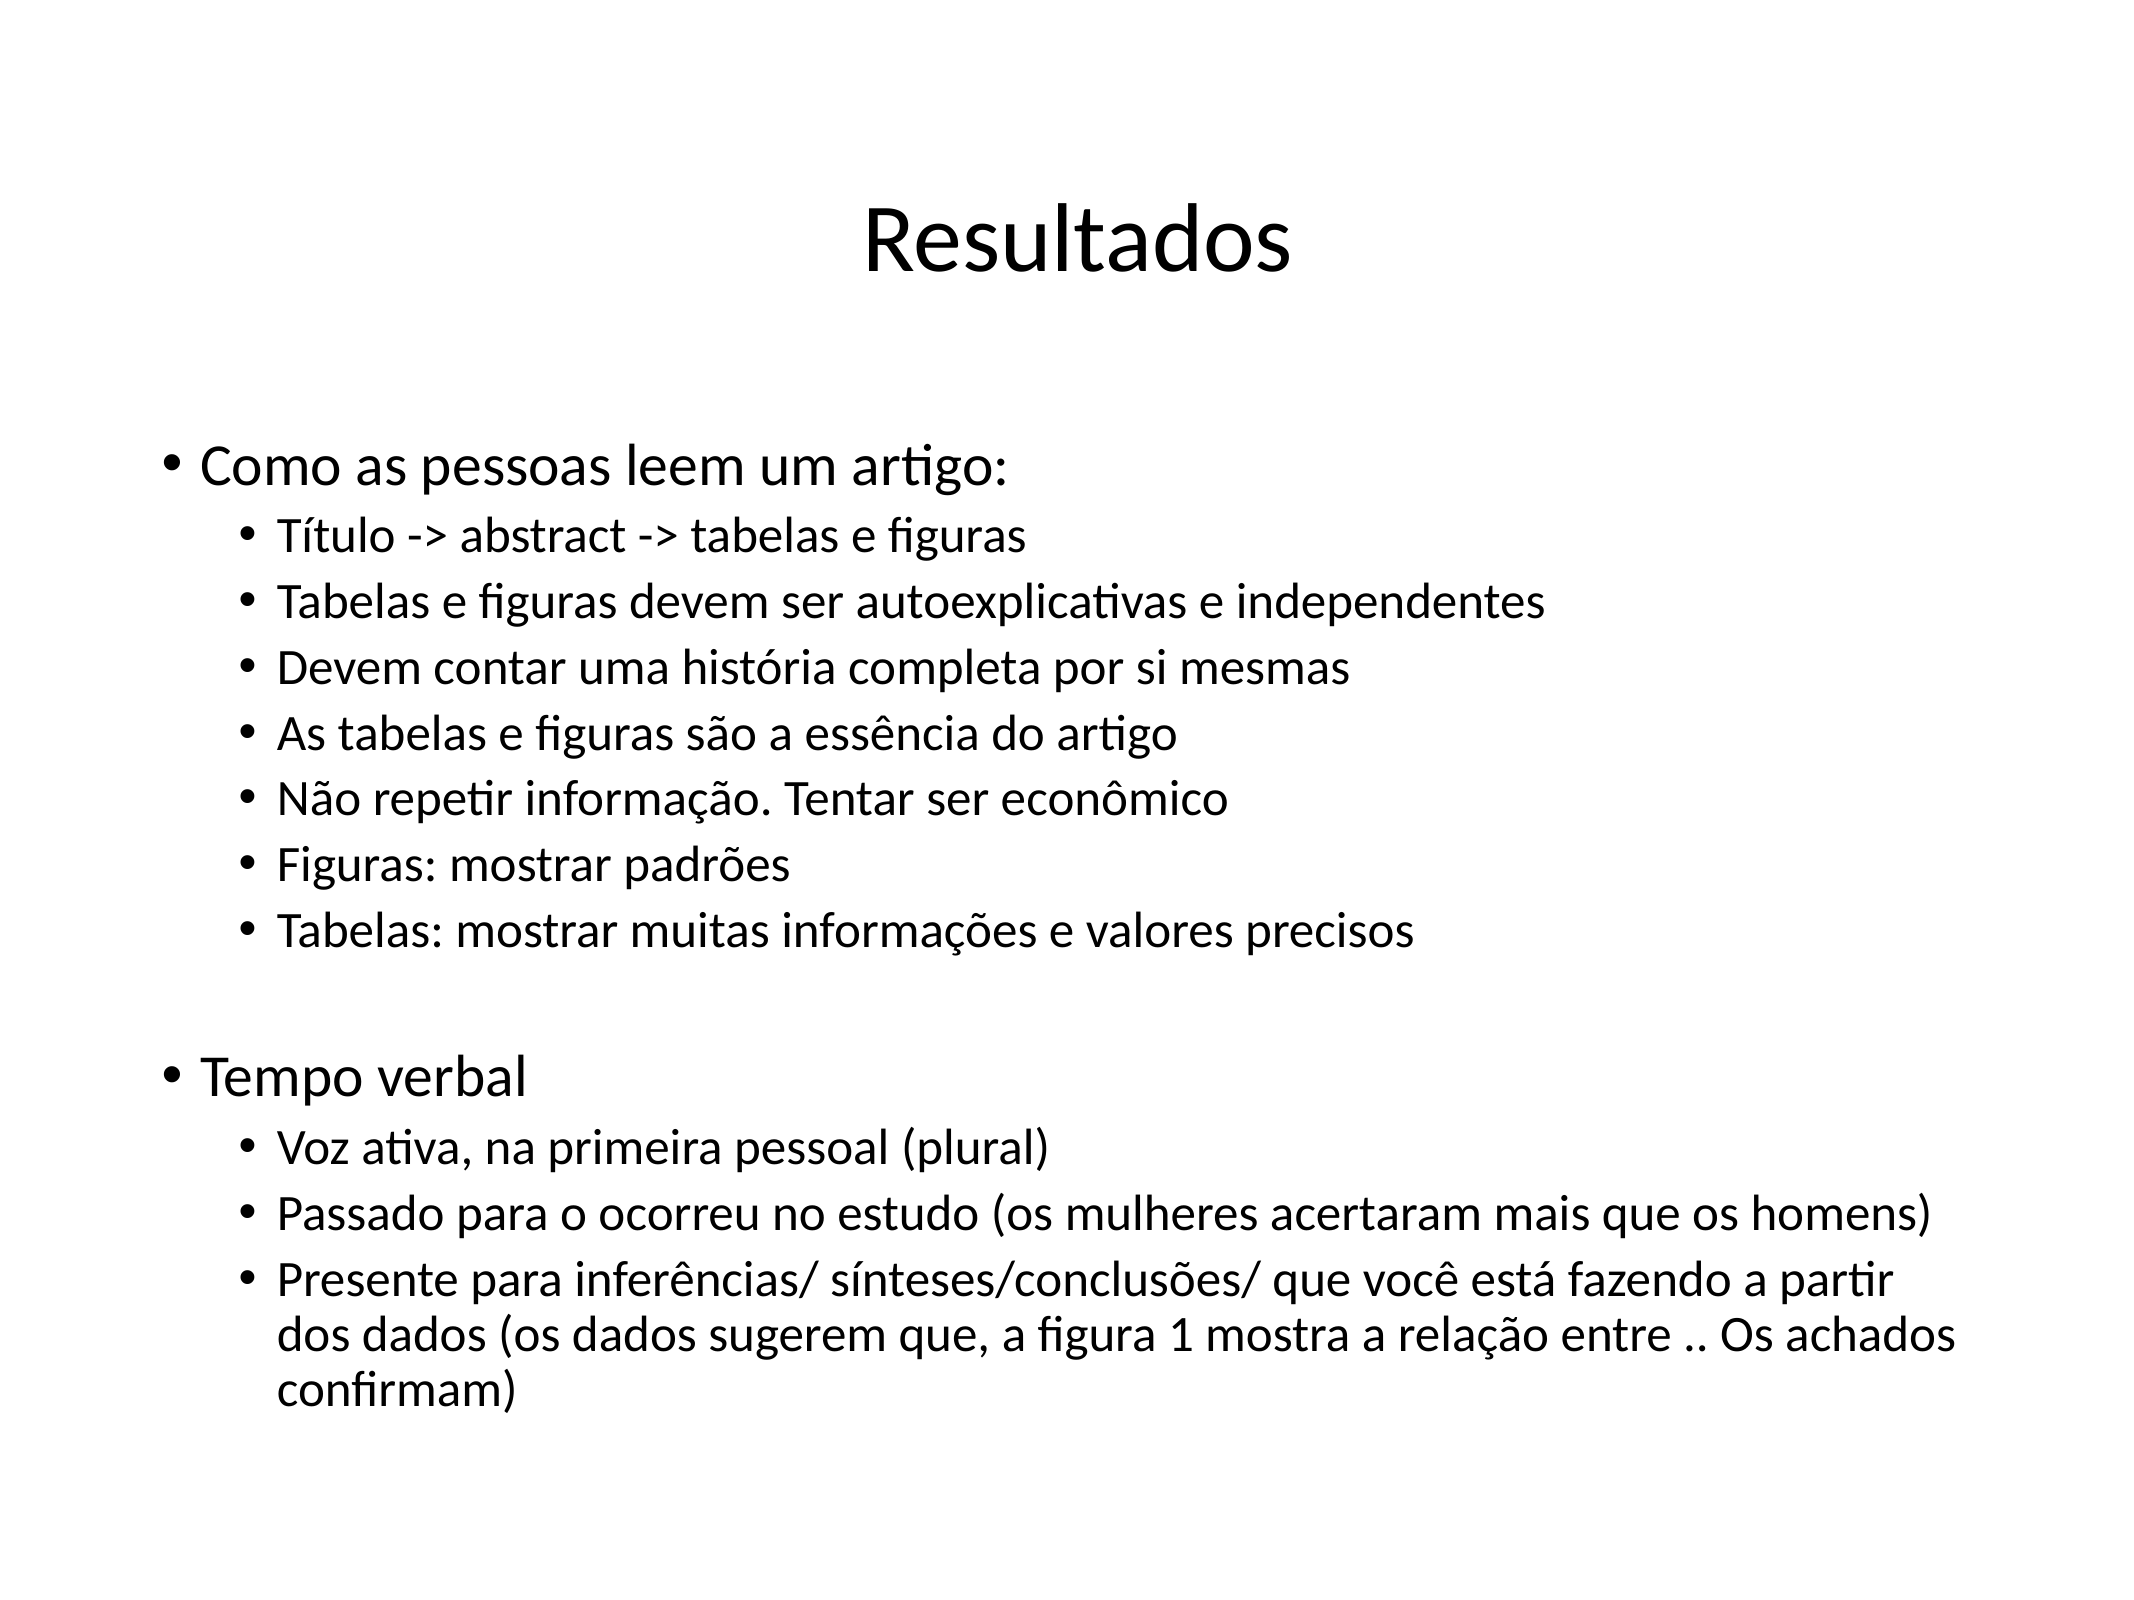

# Resultados
Como as pessoas leem um artigo:
Título -> abstract -> tabelas e figuras
Tabelas e figuras devem ser autoexplicativas e independentes
Devem contar uma história completa por si mesmas
As tabelas e figuras são a essência do artigo
Não repetir informação. Tentar ser econômico
Figuras: mostrar padrões
Tabelas: mostrar muitas informações e valores precisos

Tempo verbal
Voz ativa, na primeira pessoal (plural)
Passado para o ocorreu no estudo (os mulheres acertaram mais que os homens)
Presente para inferências/ sínteses/conclusões/ que você está fazendo a partir dos dados (os dados sugerem que, a figura 1 mostra a relação entre .. Os achados confirmam)